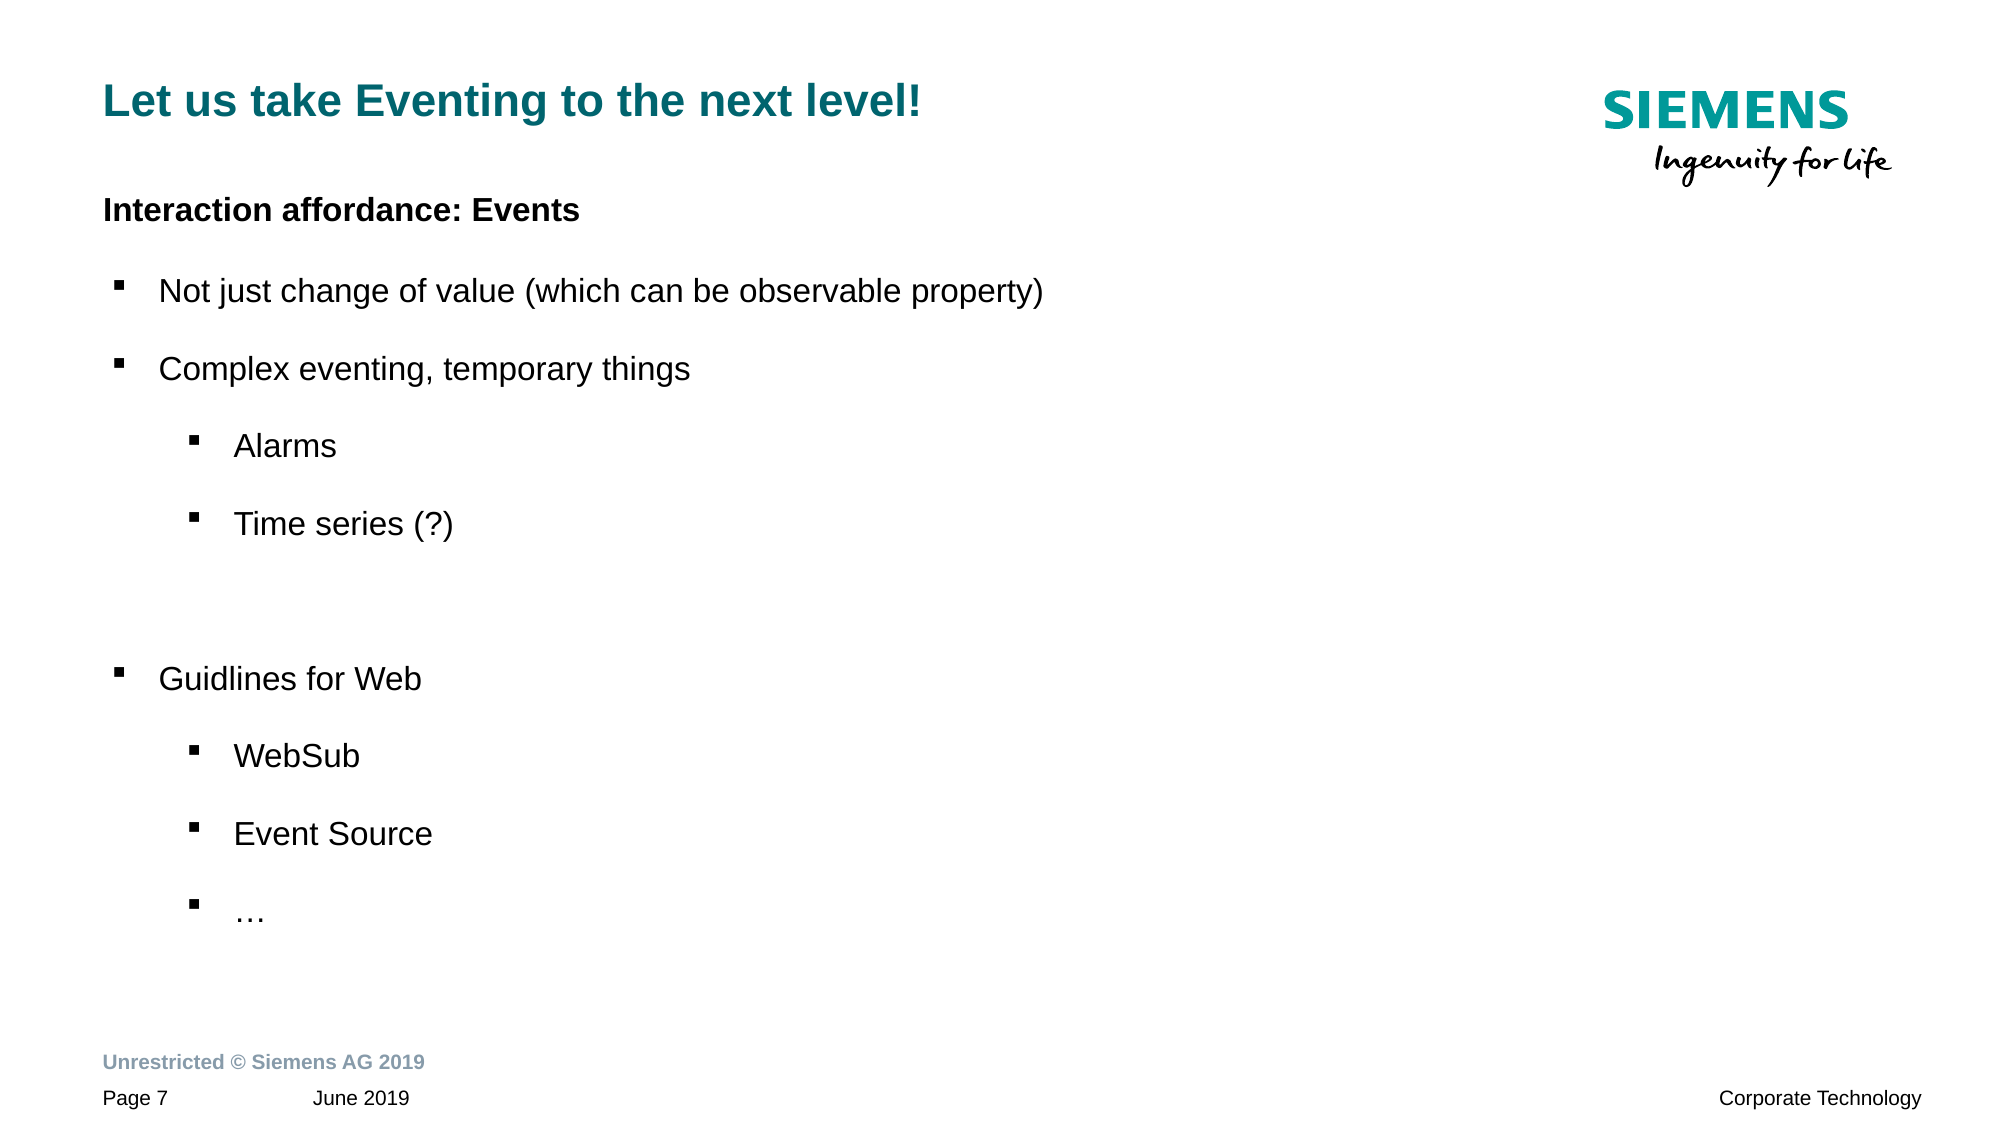

# Let us take Eventing to the next level!
Interaction affordance: Events
Not just change of value (which can be observable property)
Complex eventing, temporary things
Alarms
Time series (?)

Guidlines for Web
WebSub
Event Source
…